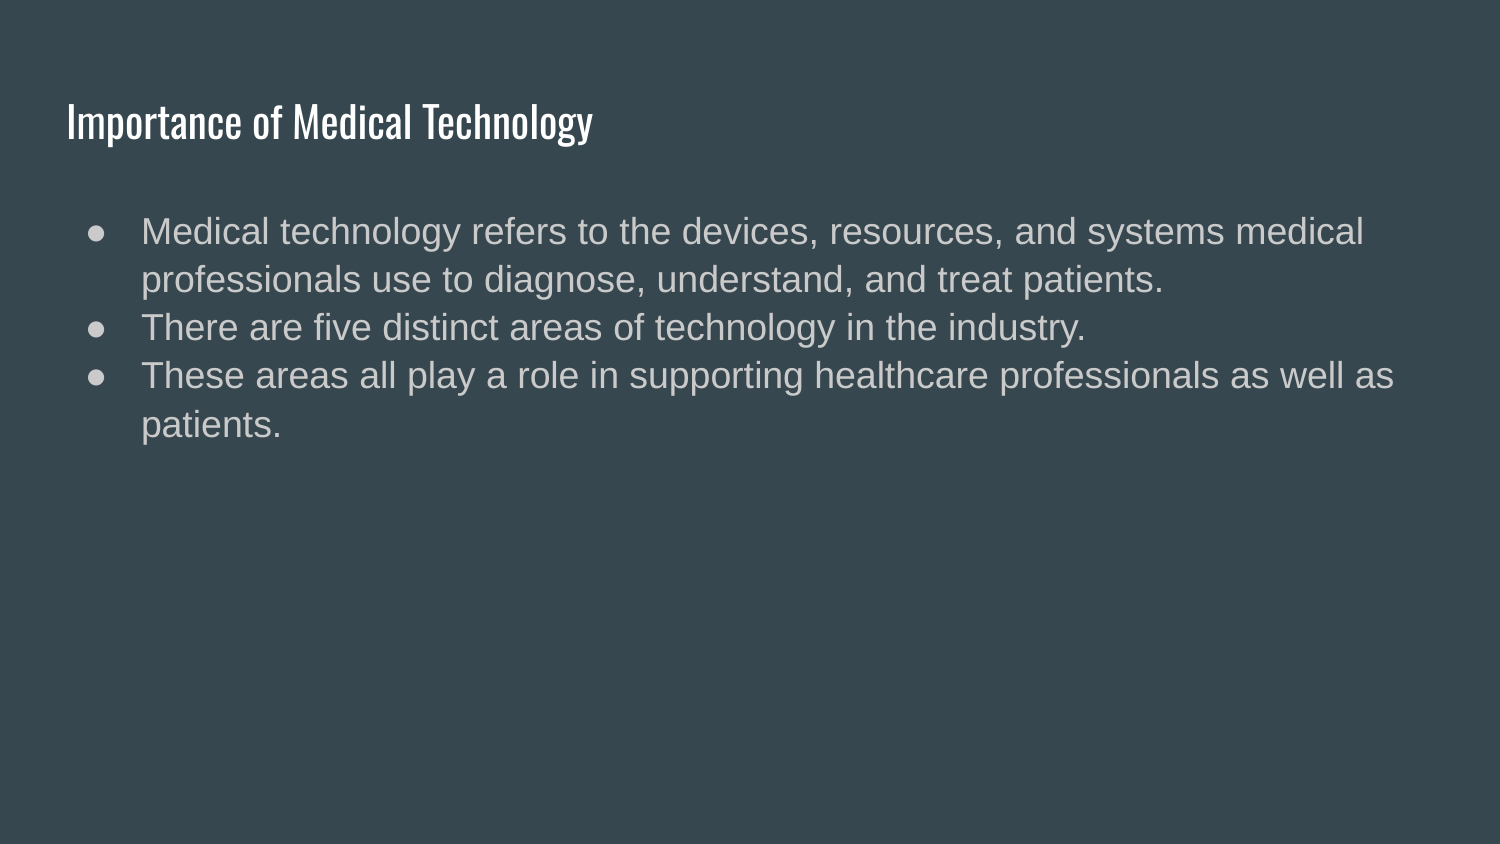

# Importance of Medical Technology
Medical technology refers to the devices, resources, and systems medical professionals use to diagnose, understand, and treat patients.
There are five distinct areas of technology in the industry.
These areas all play a role in supporting healthcare professionals as well as patients.